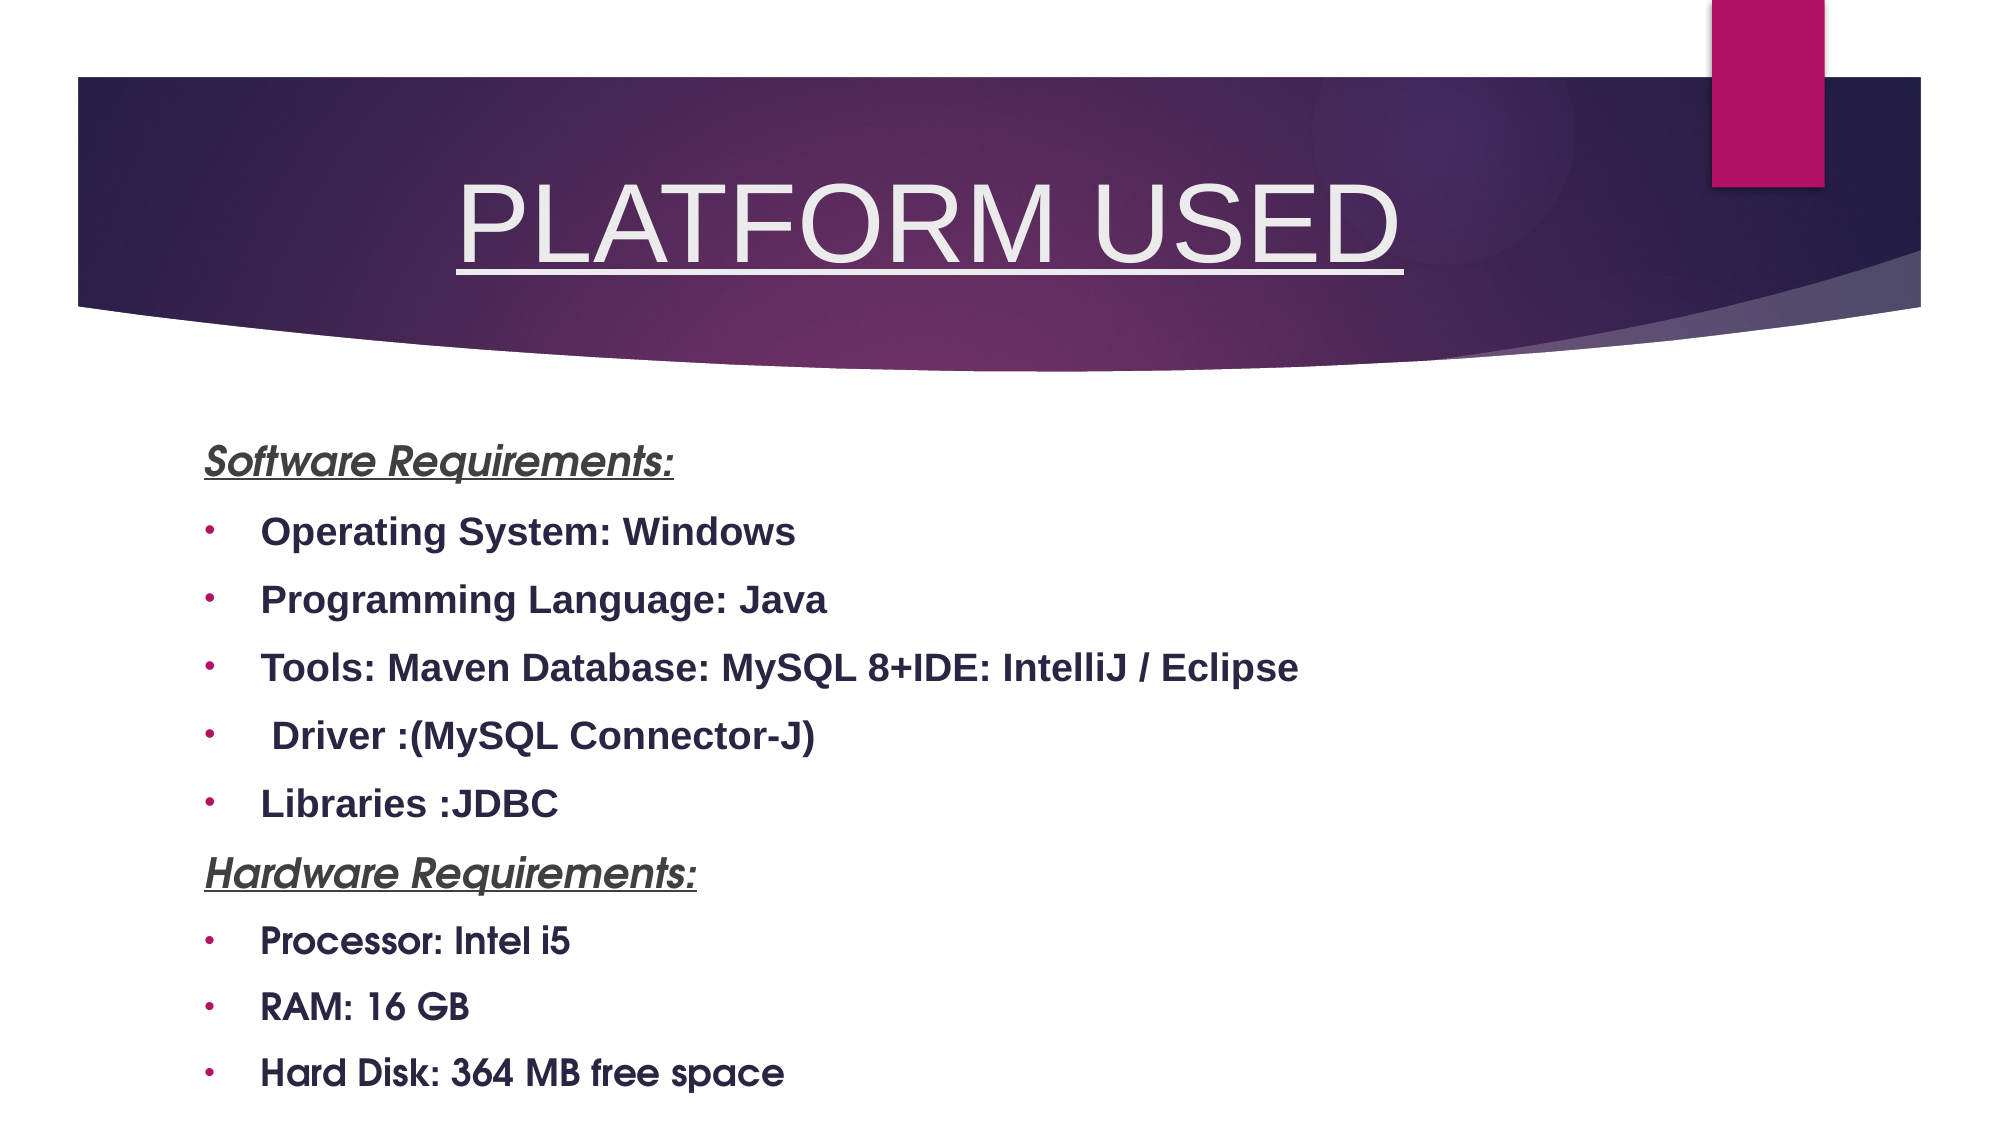

# PLATFORM USED
Software Requirements:
Operating System: Windows
Programming Language: Java
Tools: Maven Database: MySQL 8+IDE: IntelliJ / Eclipse
 Driver :(MySQL Connector-J)
Libraries :JDBC
Hardware Requirements:
Processor: Intel i5
RAM: 16 GB
Hard Disk: 364 MB free space